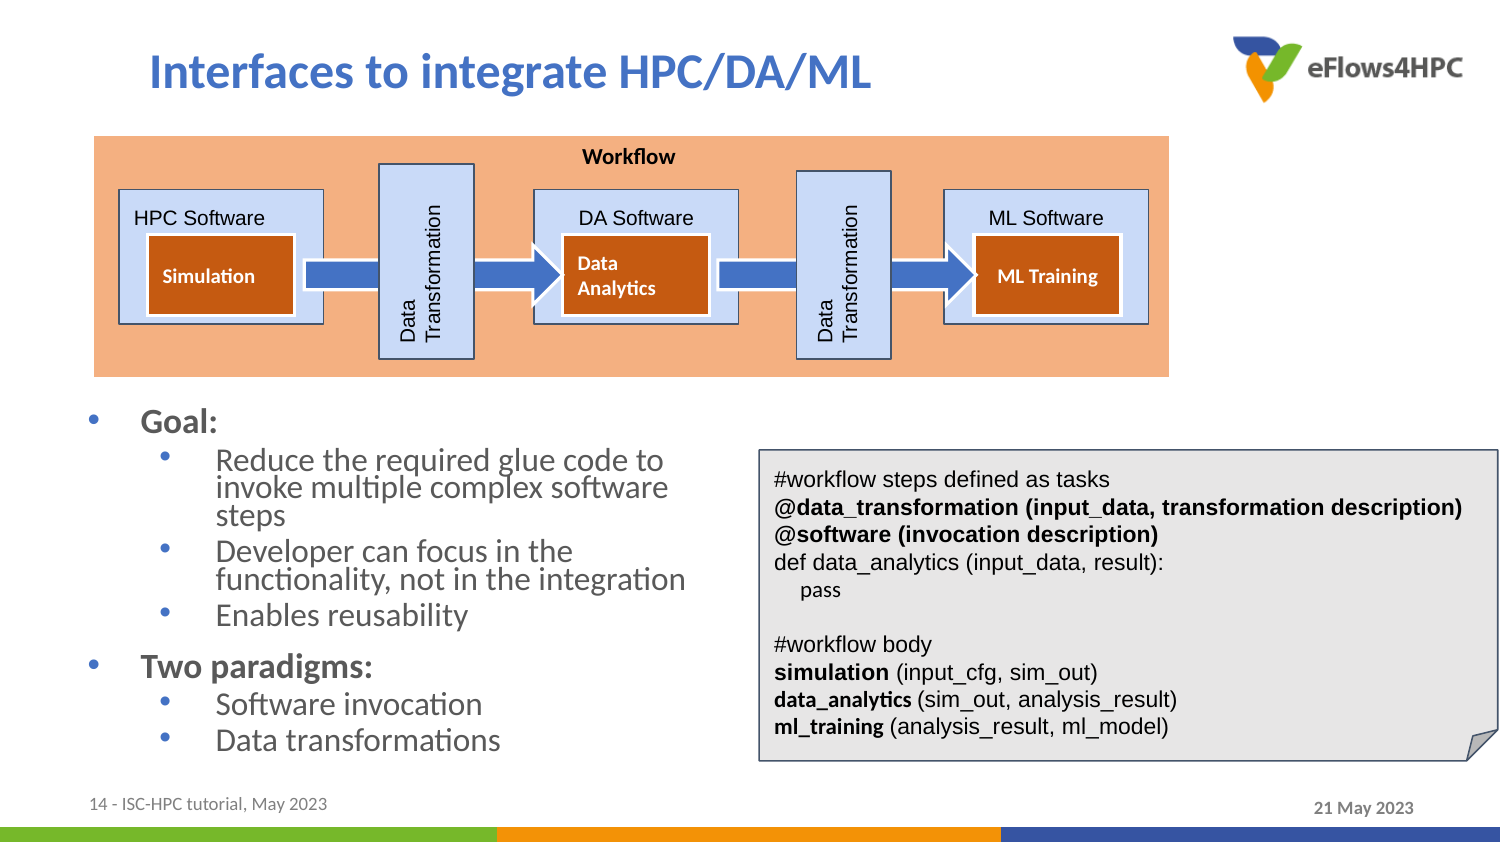

# Interfaces to integrate HPC/DA/ML
Workflow

HPC Software
DA Software
ML Software
Data Transformation
Data Transformation
Simulation
Data Analytics
ML Training

Goal:
Reduce the required glue code to invoke multiple complex software steps
Developer can focus in the functionality, not in the integration
Enables reusability
Two paradigms:
Software invocation
Data transformations

#workflow steps defined as tasks
@data_transformation (input_data, transformation description)
@software (invocation description)
def data_analytics (input_data, result):
    pass

#workflow body
simulation (input_cfg, sim_out)
data_analytics (sim_out, analysis_result)
ml_training (analysis_result, ml_model)